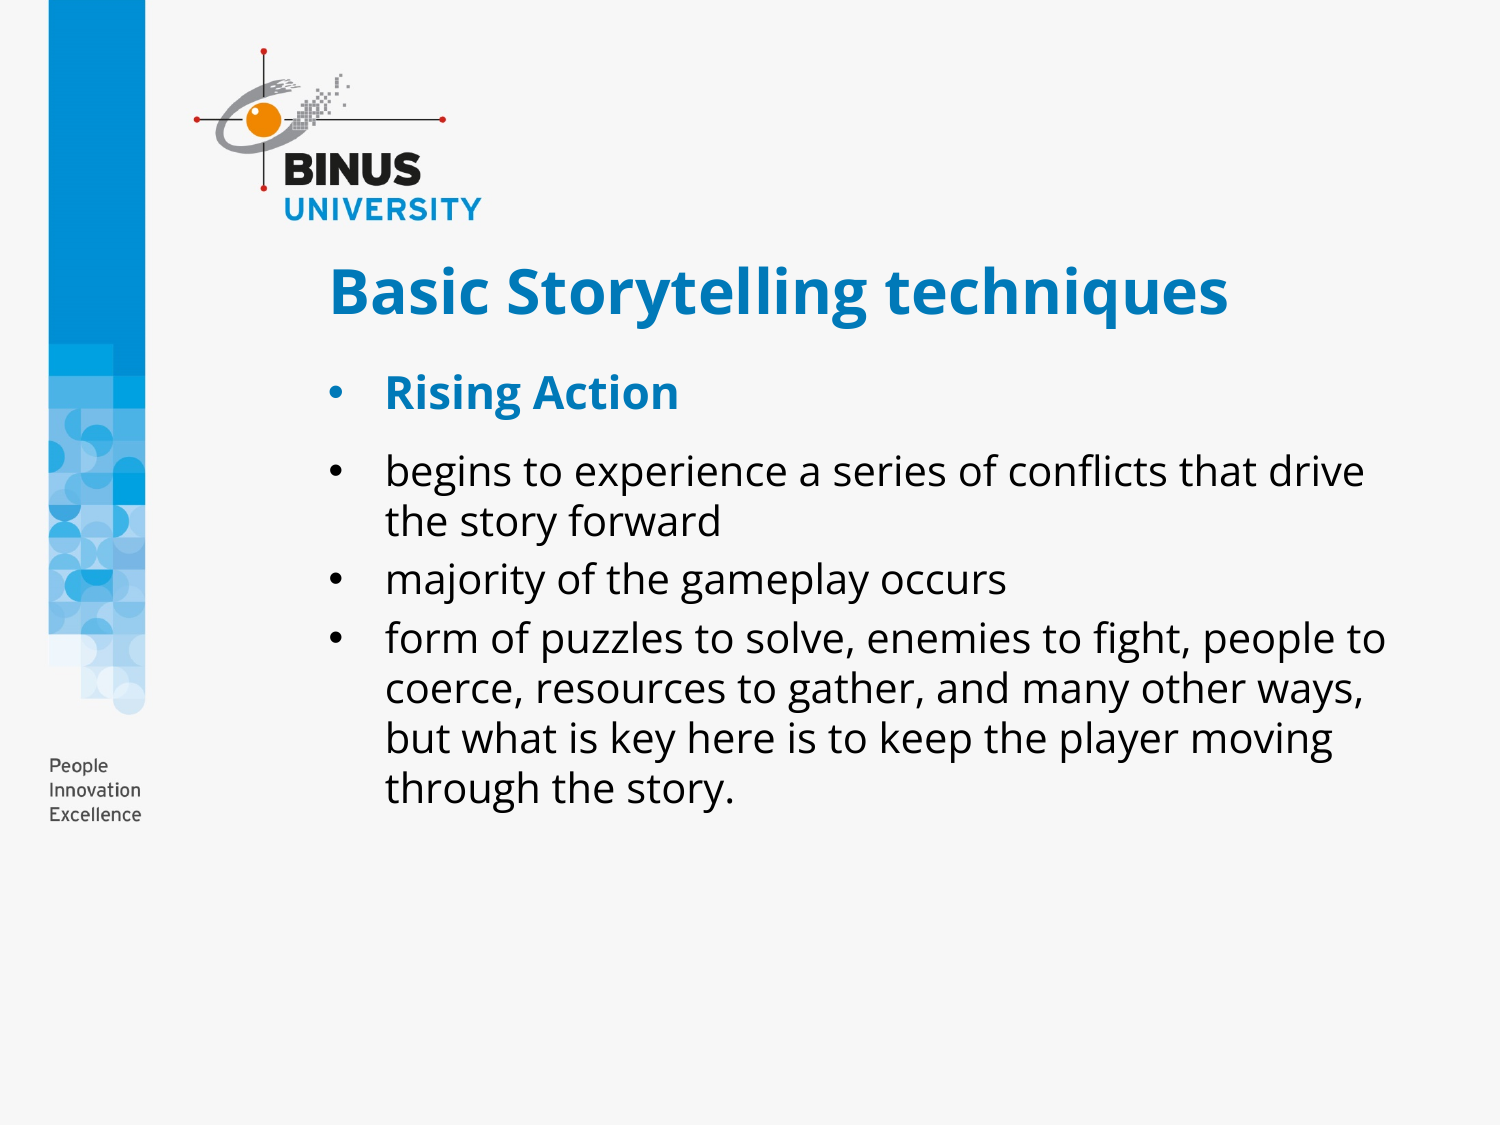

# Basic Storytelling techniques
Rising Action
begins to experience a series of conflicts that drive the story forward
majority of the gameplay occurs
form of puzzles to solve, enemies to fight, people to coerce, resources to gather, and many other ways, but what is key here is to keep the player moving through the story.